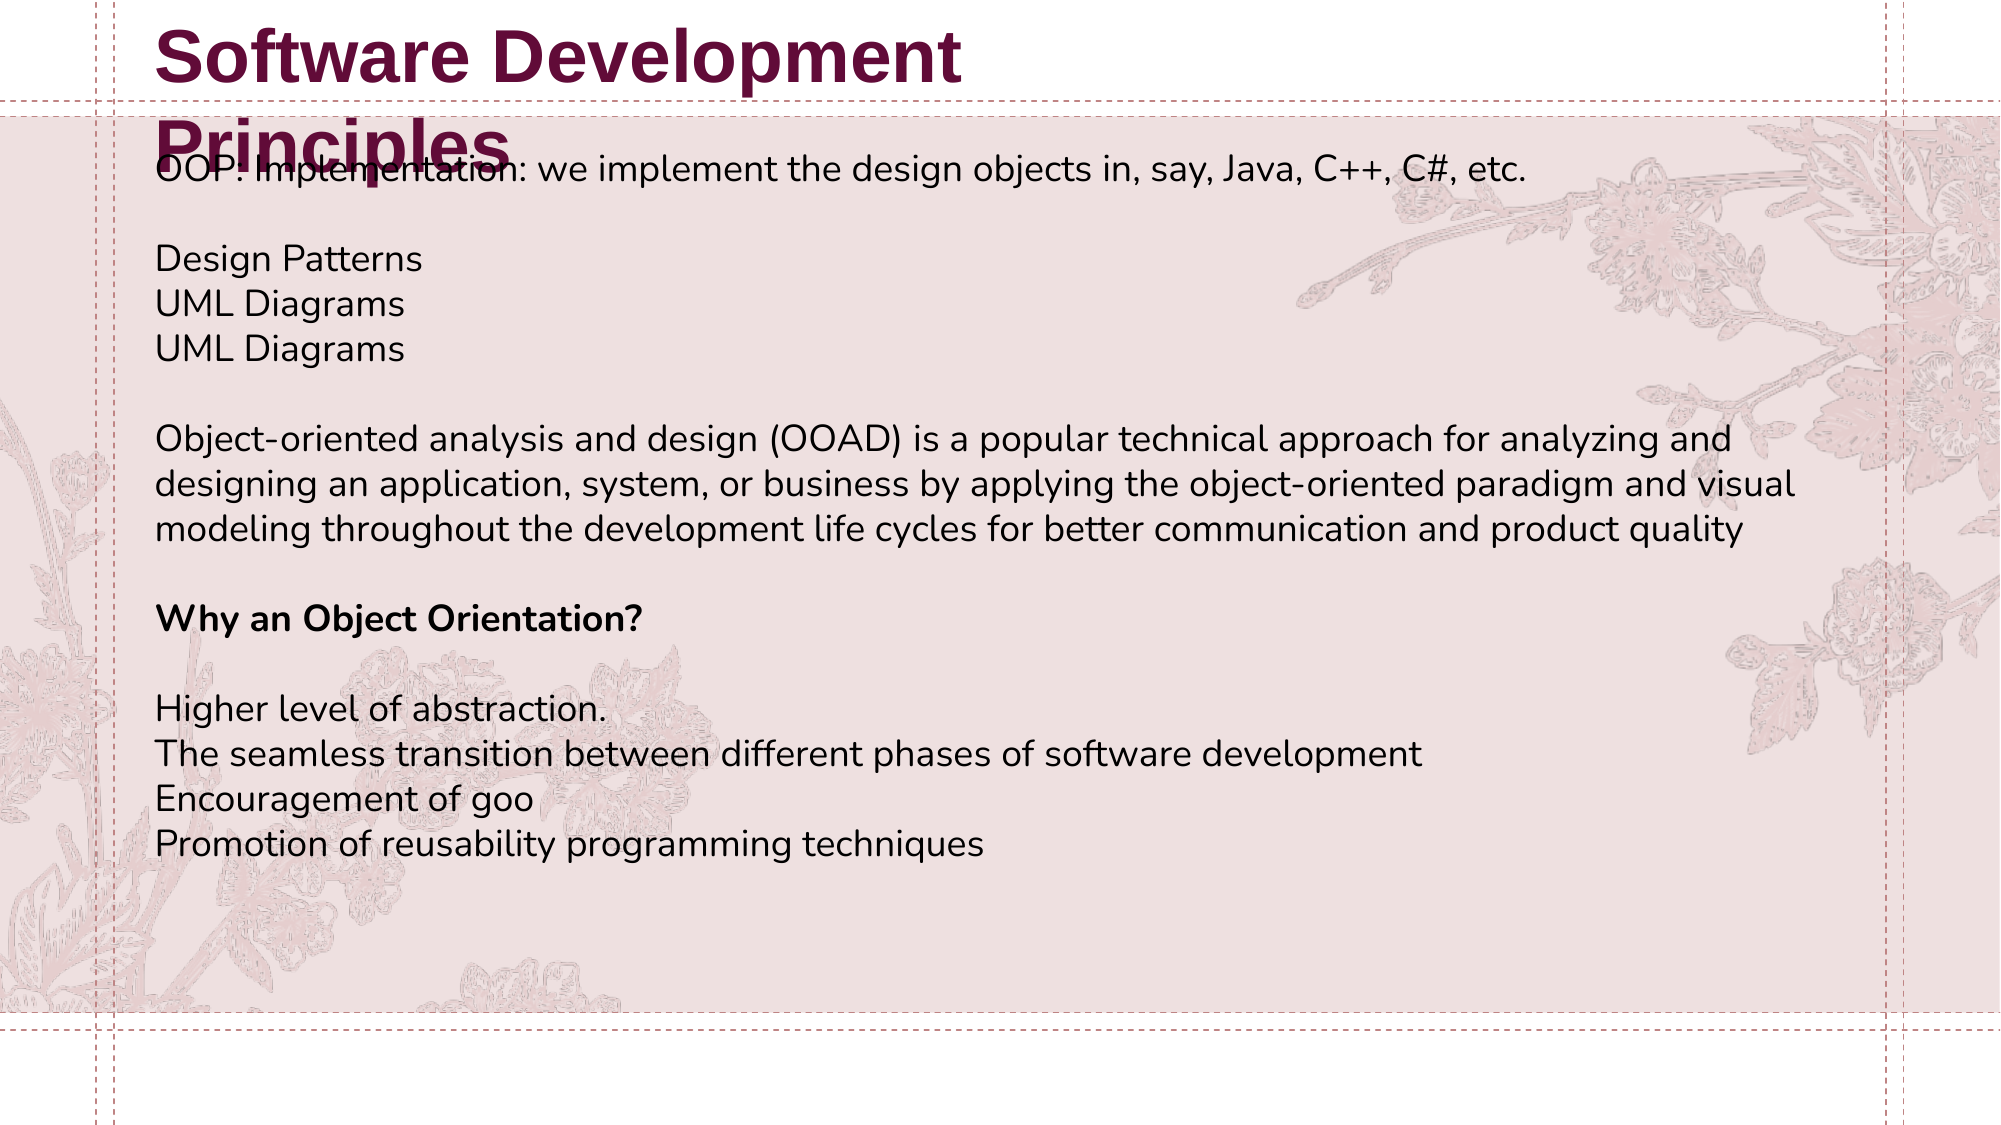

Software Development Principles
OOP: Implementation: we implement the design objects in, say, Java, C++, C#, etc.

Design Patterns
UML Diagrams
UML Diagrams

Object-oriented analysis and design (OOAD) is a popular technical approach for analyzing and designing an application, system, or business by applying the object-oriented paradigm and visual modeling throughout the development life cycles for better communication and product quality

Why an Object Orientation?

Higher level of abstraction.
The seamless transition between different phases of software development
Encouragement of goo
Promotion of reusability programming techniques